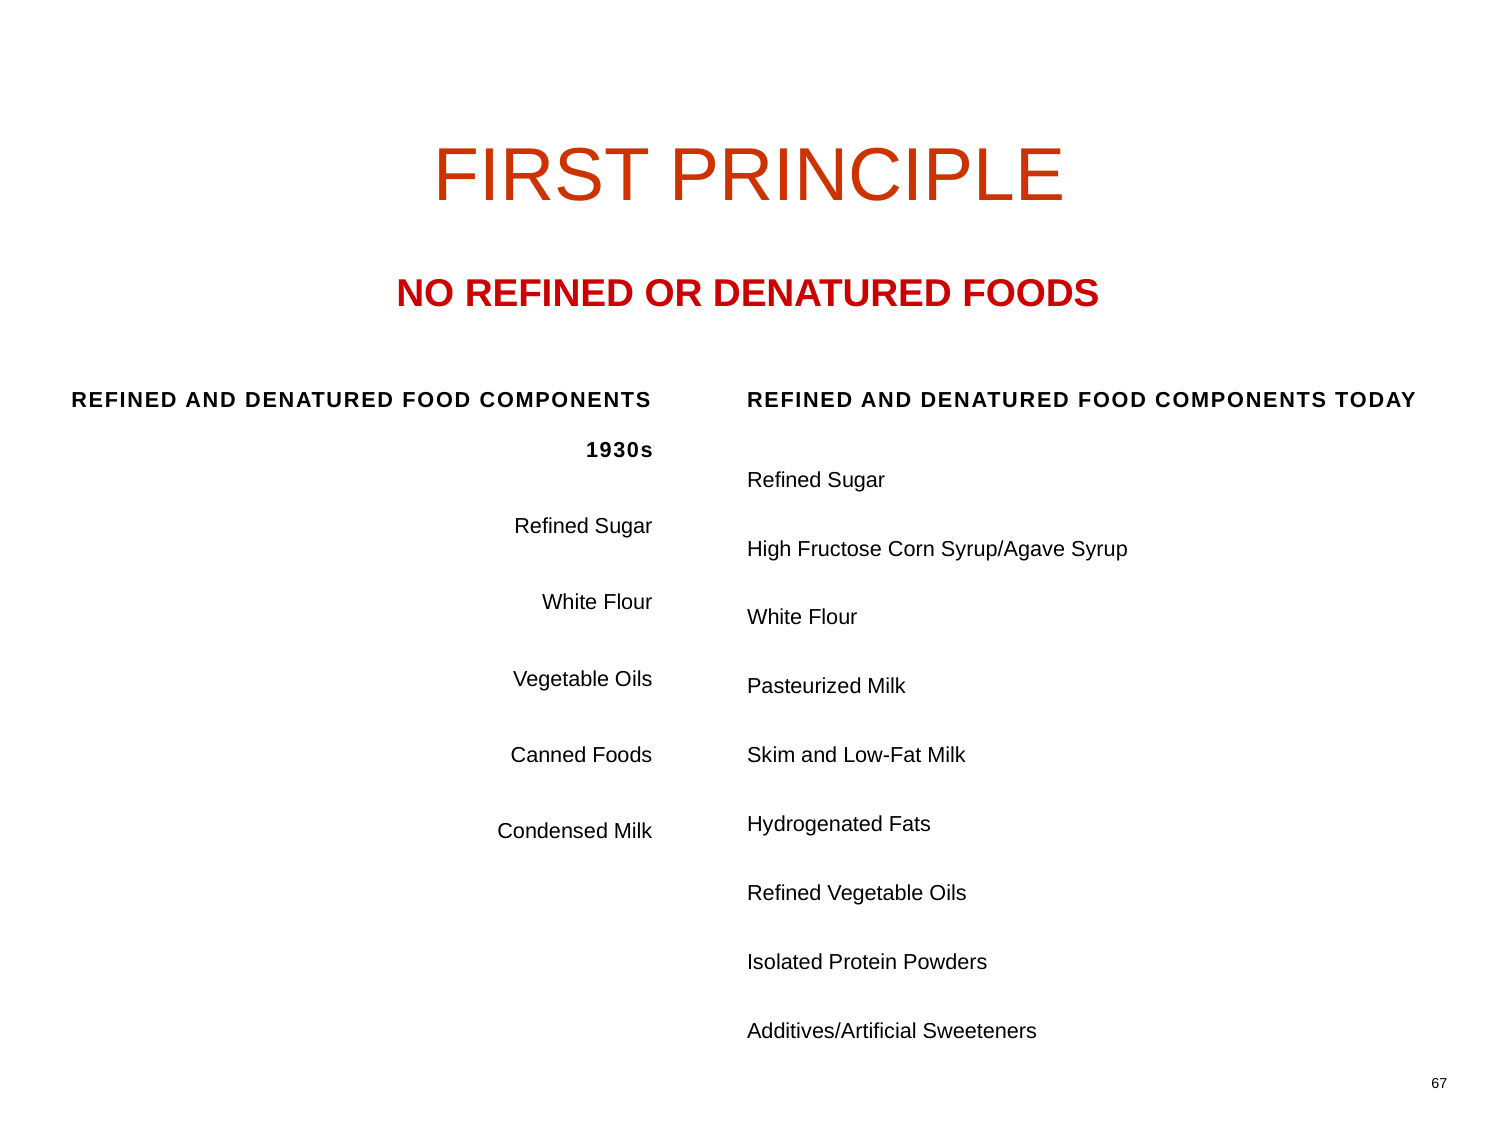

FIRST PRINCIPLE

NO REFINED OR DENATURED FOODS
REFINED AND DENATURED FOOD COMPONENTS 1930s
Refined Sugar
White Flour
Vegetable Oils
Canned Foods
Condensed Milk
REFINED AND DENATURED FOOD COMPONENTS TODAY
Refined Sugar
High Fructose Corn Syrup/Agave Syrup
White Flour
Pasteurized Milk
Skim and Low-Fat Milk
Hydrogenated Fats
Refined Vegetable Oils
Isolated Protein Powders
Additives/Artificial Sweeteners
67